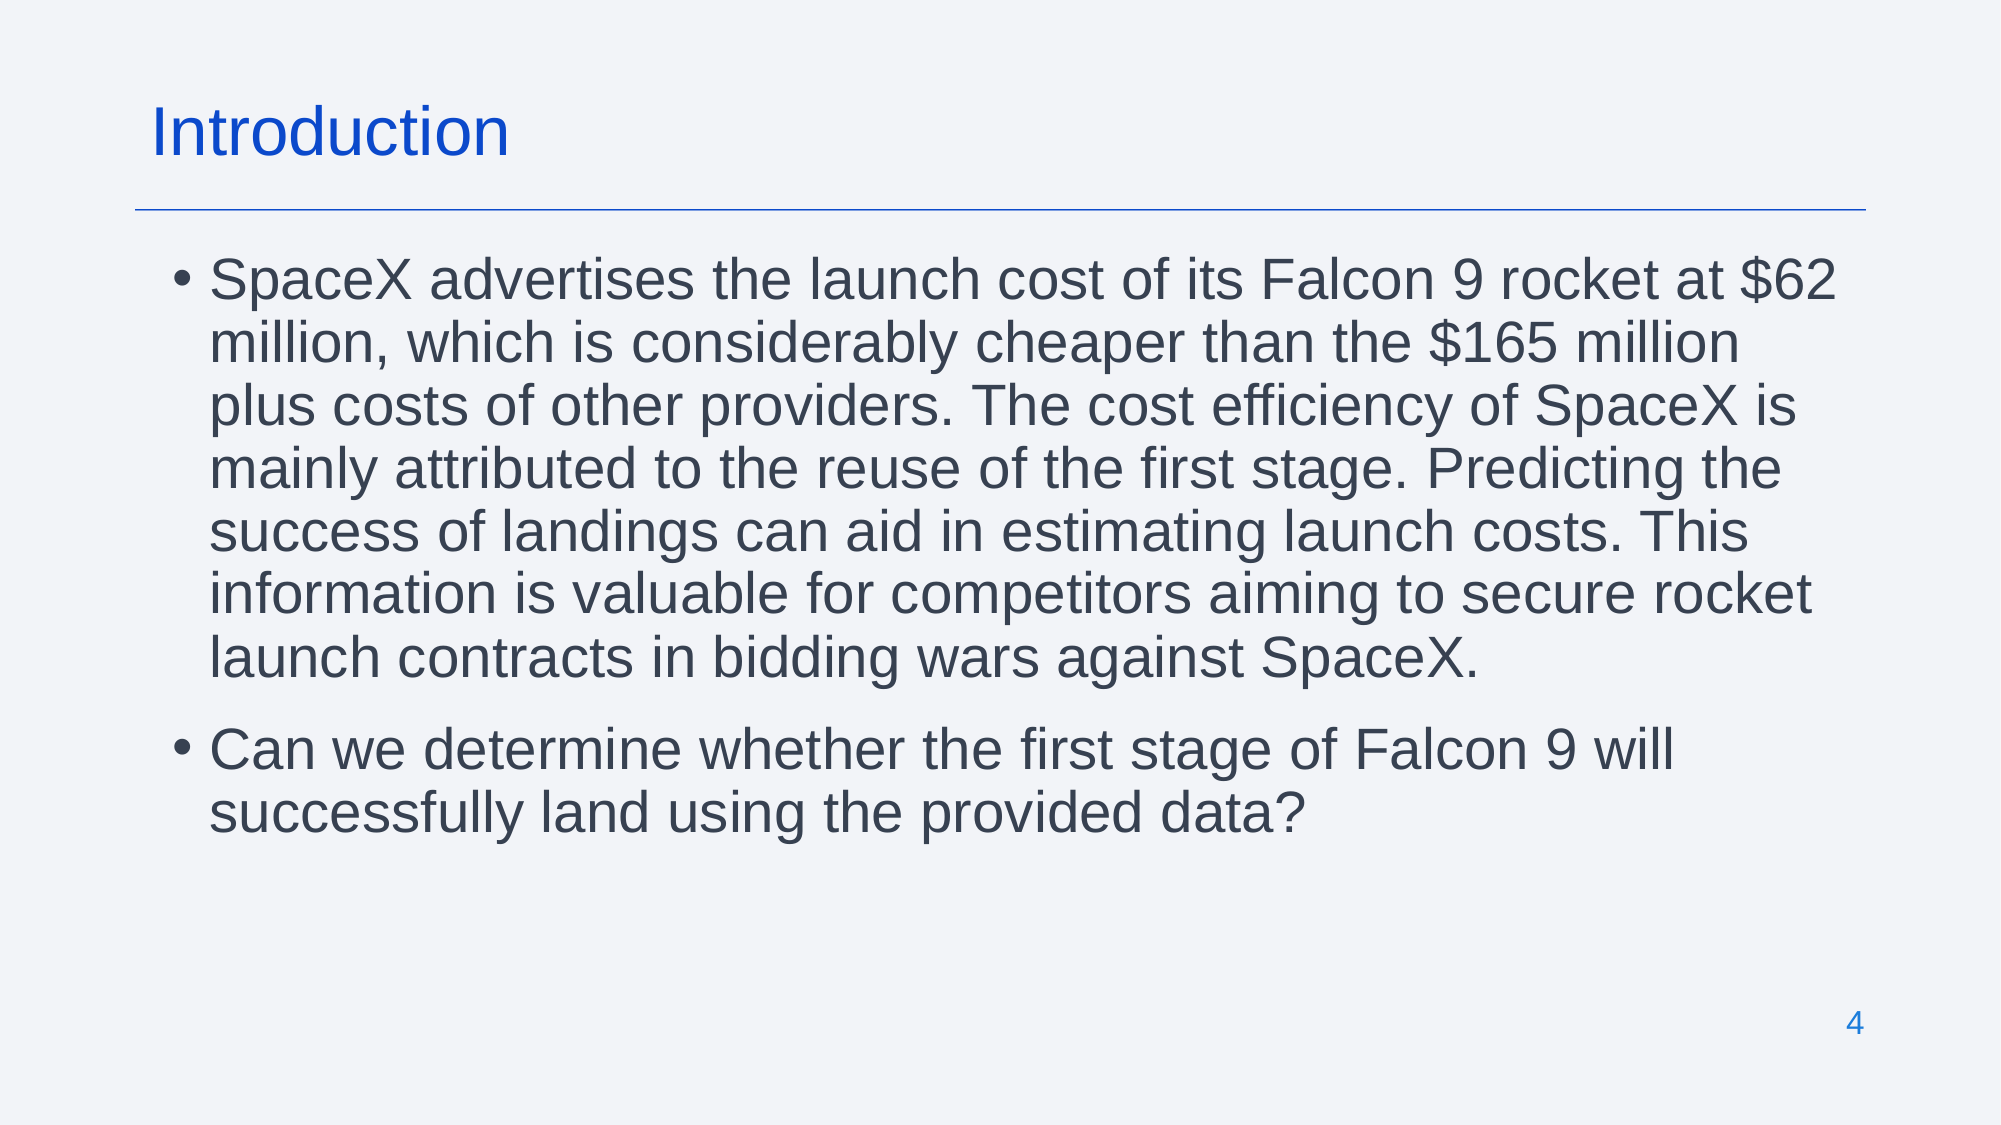

Introduction
SpaceX advertises the launch cost of its Falcon 9 rocket at $62 million, which is considerably cheaper than the $165 million plus costs of other providers. The cost efficiency of SpaceX is mainly attributed to the reuse of the first stage. Predicting the success of landings can aid in estimating launch costs. This information is valuable for competitors aiming to secure rocket launch contracts in bidding wars against SpaceX.
Can we determine whether the first stage of Falcon 9 will successfully land using the provided data?
4